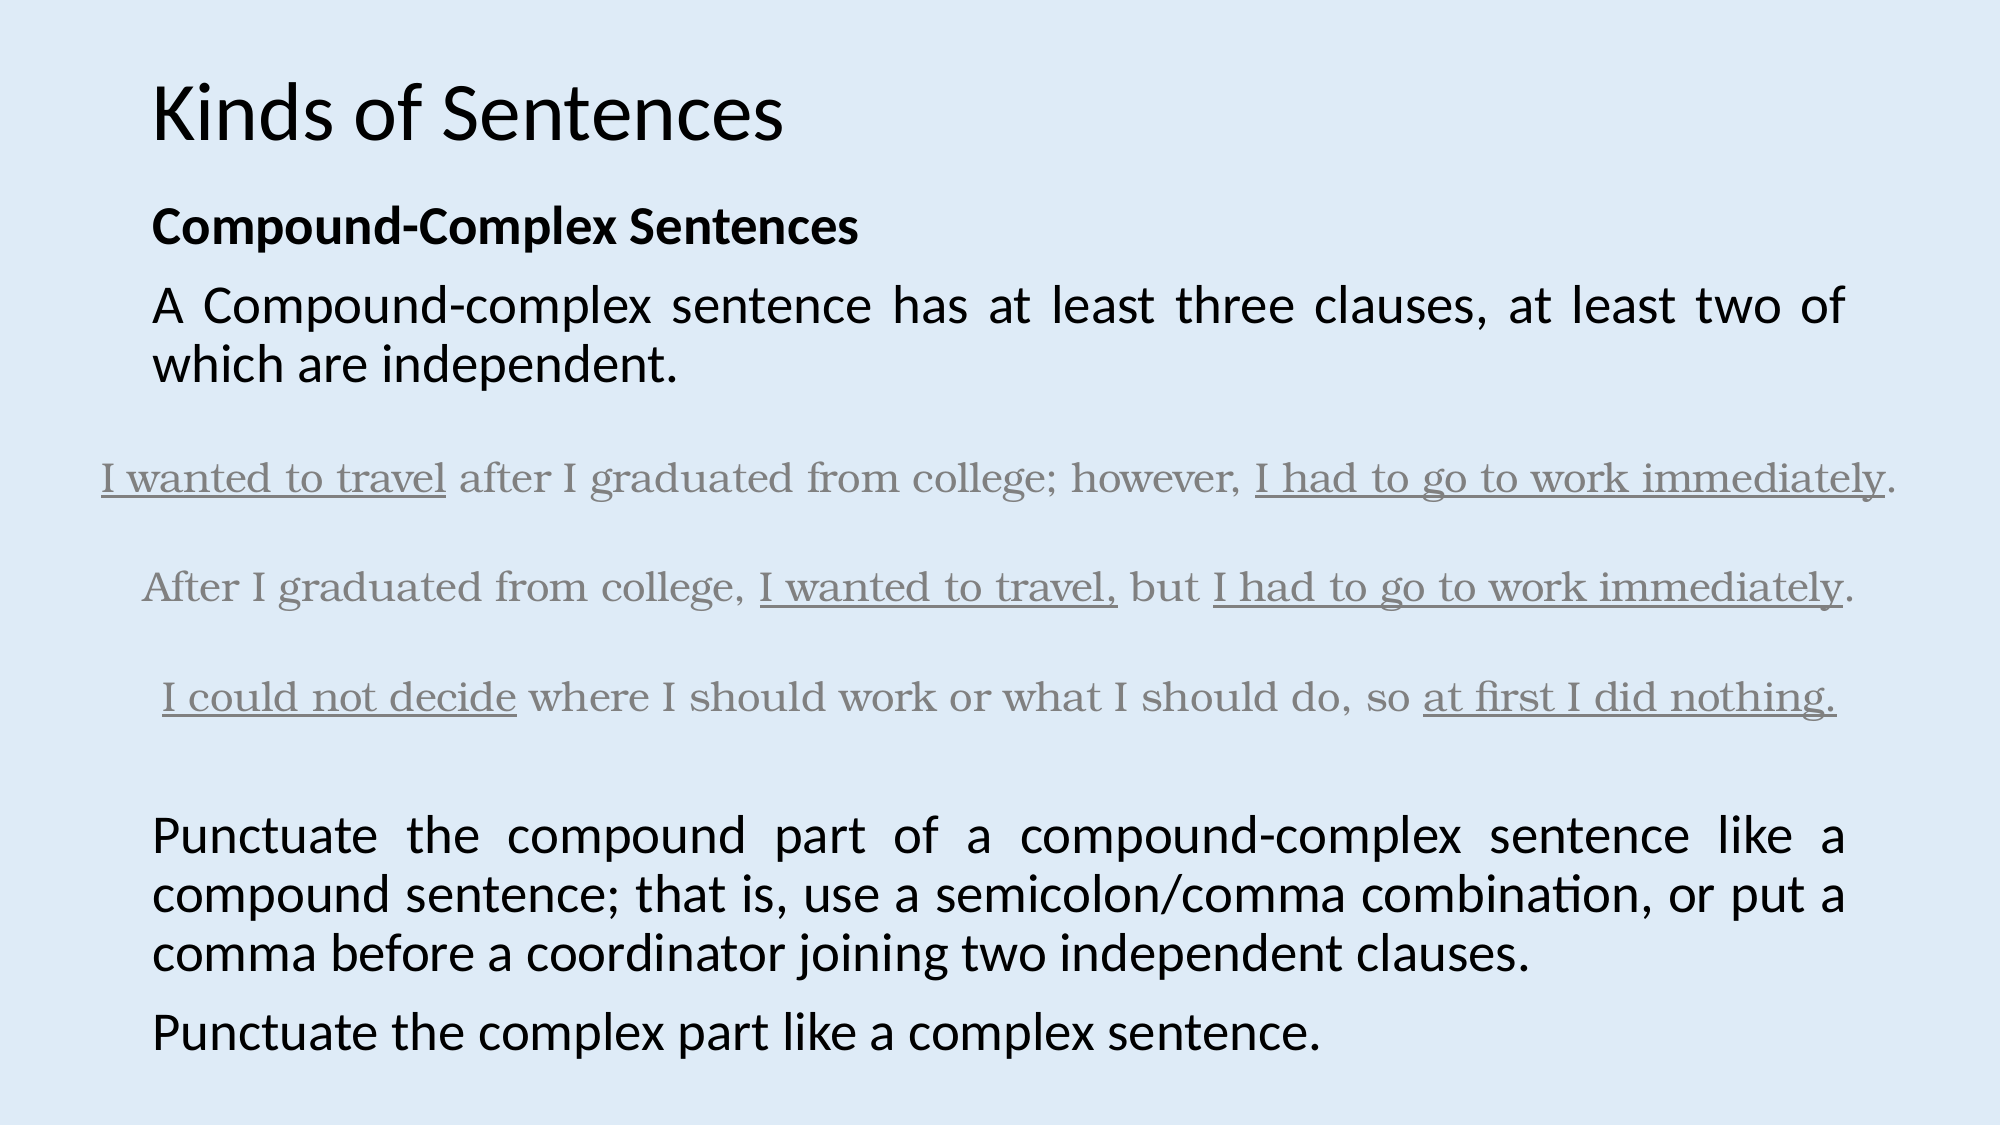

# Kinds of Sentences
Compound-Complex Sentences
A Compound-complex sentence has at least three clauses, at least two of which are independent.

Punctuate the compound part of a compound-complex sentence like a compound sentence; that is, use a semicolon/comma combination, or put a comma before a coordinator joining two independent clauses.
Punctuate the complex part like a complex sentence.

I wanted to travel after I graduated from college; however, I had to go to work immediately.
After I graduated from college, I wanted to travel, but I had to go to work immediately.
I could not decide where I should work or what I should do, so at first I did nothing.